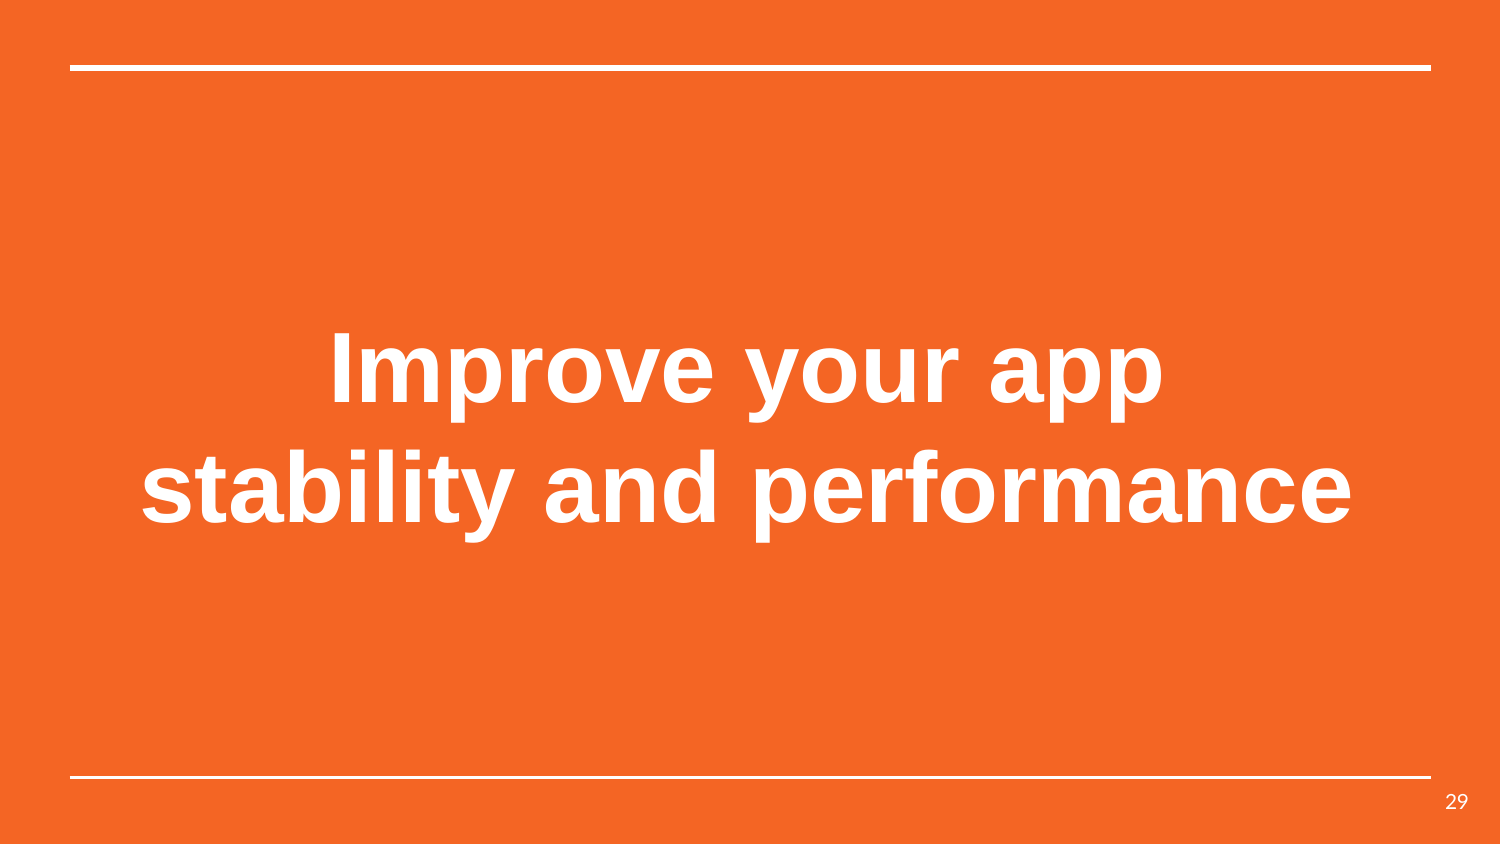

# Improve your app
stability and performance
29